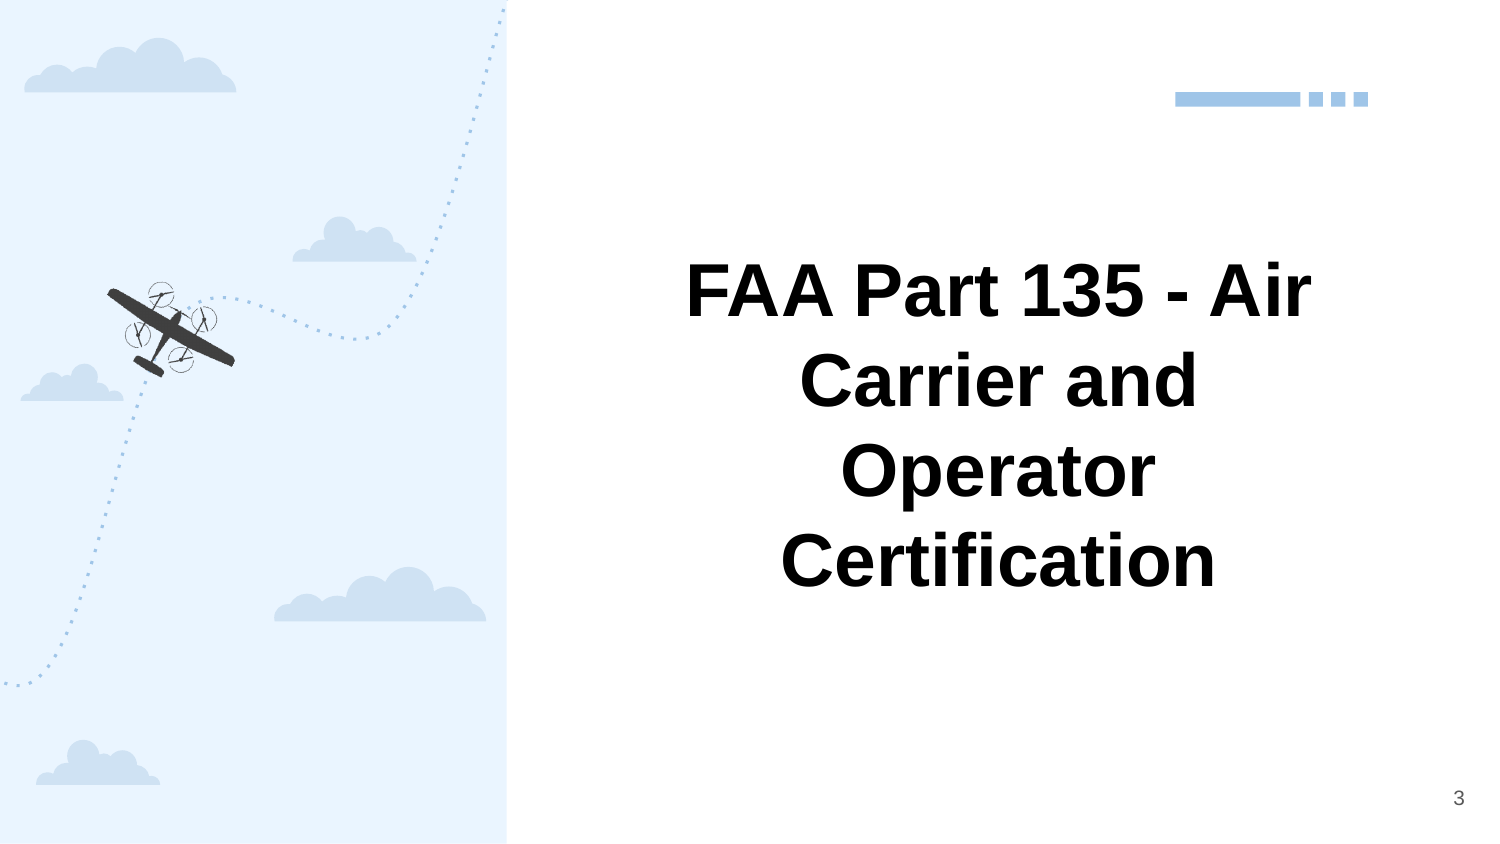

# FAA Part 135 - Air Carrier and Operator Certification
3